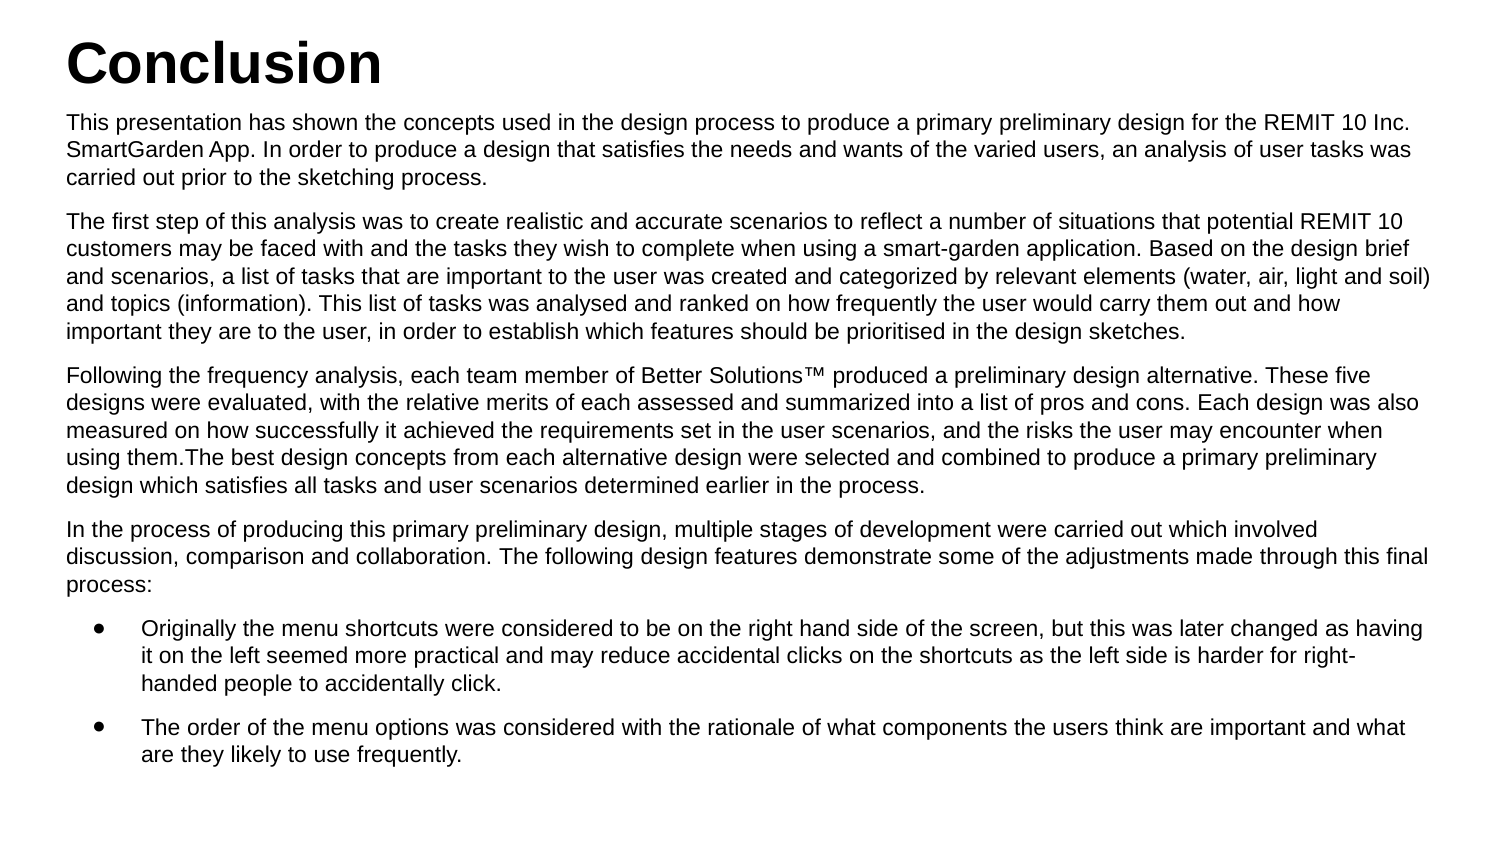

# Conclusion
This presentation has shown the concepts used in the design process to produce a primary preliminary design for the REMIT 10 Inc. SmartGarden App. In order to produce a design that satisfies the needs and wants of the varied users, an analysis of user tasks was carried out prior to the sketching process.
The first step of this analysis was to create realistic and accurate scenarios to reflect a number of situations that potential REMIT 10 customers may be faced with and the tasks they wish to complete when using a smart-garden application. Based on the design brief and scenarios, a list of tasks that are important to the user was created and categorized by relevant elements (water, air, light and soil) and topics (information). This list of tasks was analysed and ranked on how frequently the user would carry them out and how important they are to the user, in order to establish which features should be prioritised in the design sketches.
Following the frequency analysis, each team member of Better Solutions™ produced a preliminary design alternative. These five designs were evaluated, with the relative merits of each assessed and summarized into a list of pros and cons. Each design was also measured on how successfully it achieved the requirements set in the user scenarios, and the risks the user may encounter when using them.The best design concepts from each alternative design were selected and combined to produce a primary preliminary design which satisfies all tasks and user scenarios determined earlier in the process.
In the process of producing this primary preliminary design, multiple stages of development were carried out which involved discussion, comparison and collaboration. The following design features demonstrate some of the adjustments made through this final process:
Originally the menu shortcuts were considered to be on the right hand side of the screen, but this was later changed as having it on the left seemed more practical and may reduce accidental clicks on the shortcuts as the left side is harder for right-handed people to accidentally click.
The order of the menu options was considered with the rationale of what components the users think are important and what are they likely to use frequently.